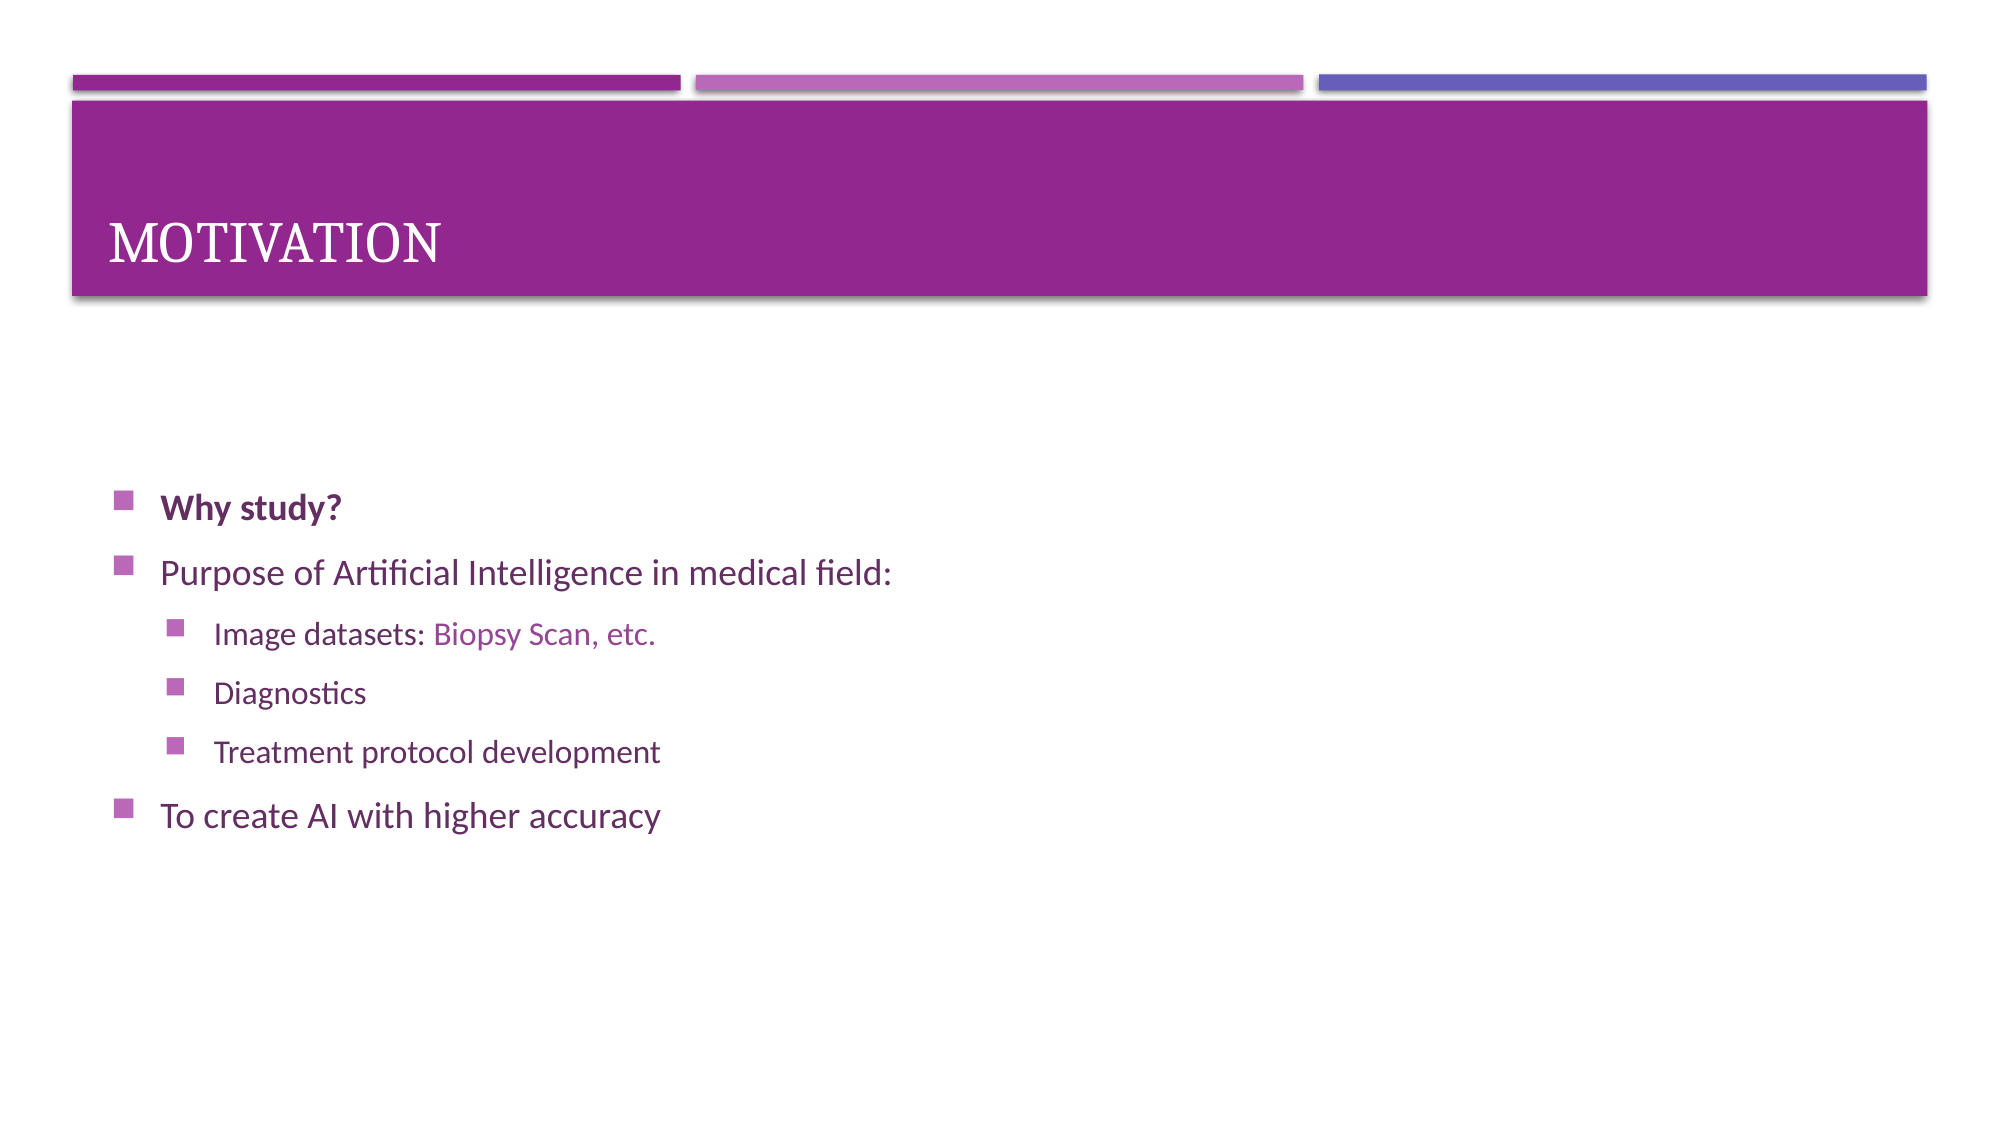

# motivation
Why study?
Purpose of Artificial Intelligence in medical field:
Image datasets: Biopsy Scan, etc.
Diagnostics
Treatment protocol development
To create AI with higher accuracy